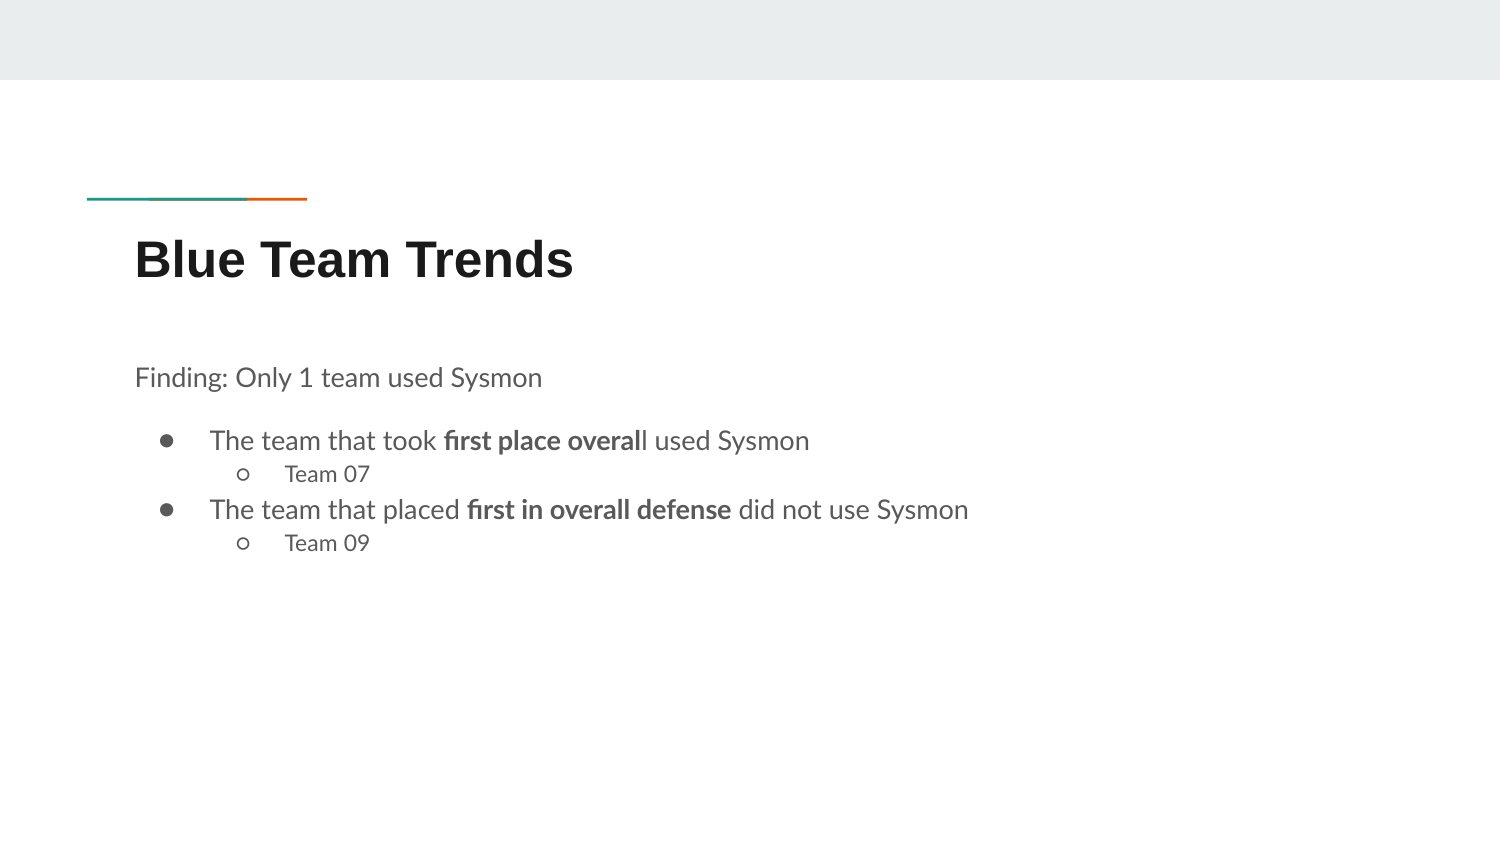

# Blue Team Trends
Finding: Only 1 team used Sysmon
The team that took first place overall used Sysmon
Team 07
The team that placed first in overall defense did not use Sysmon
Team 09